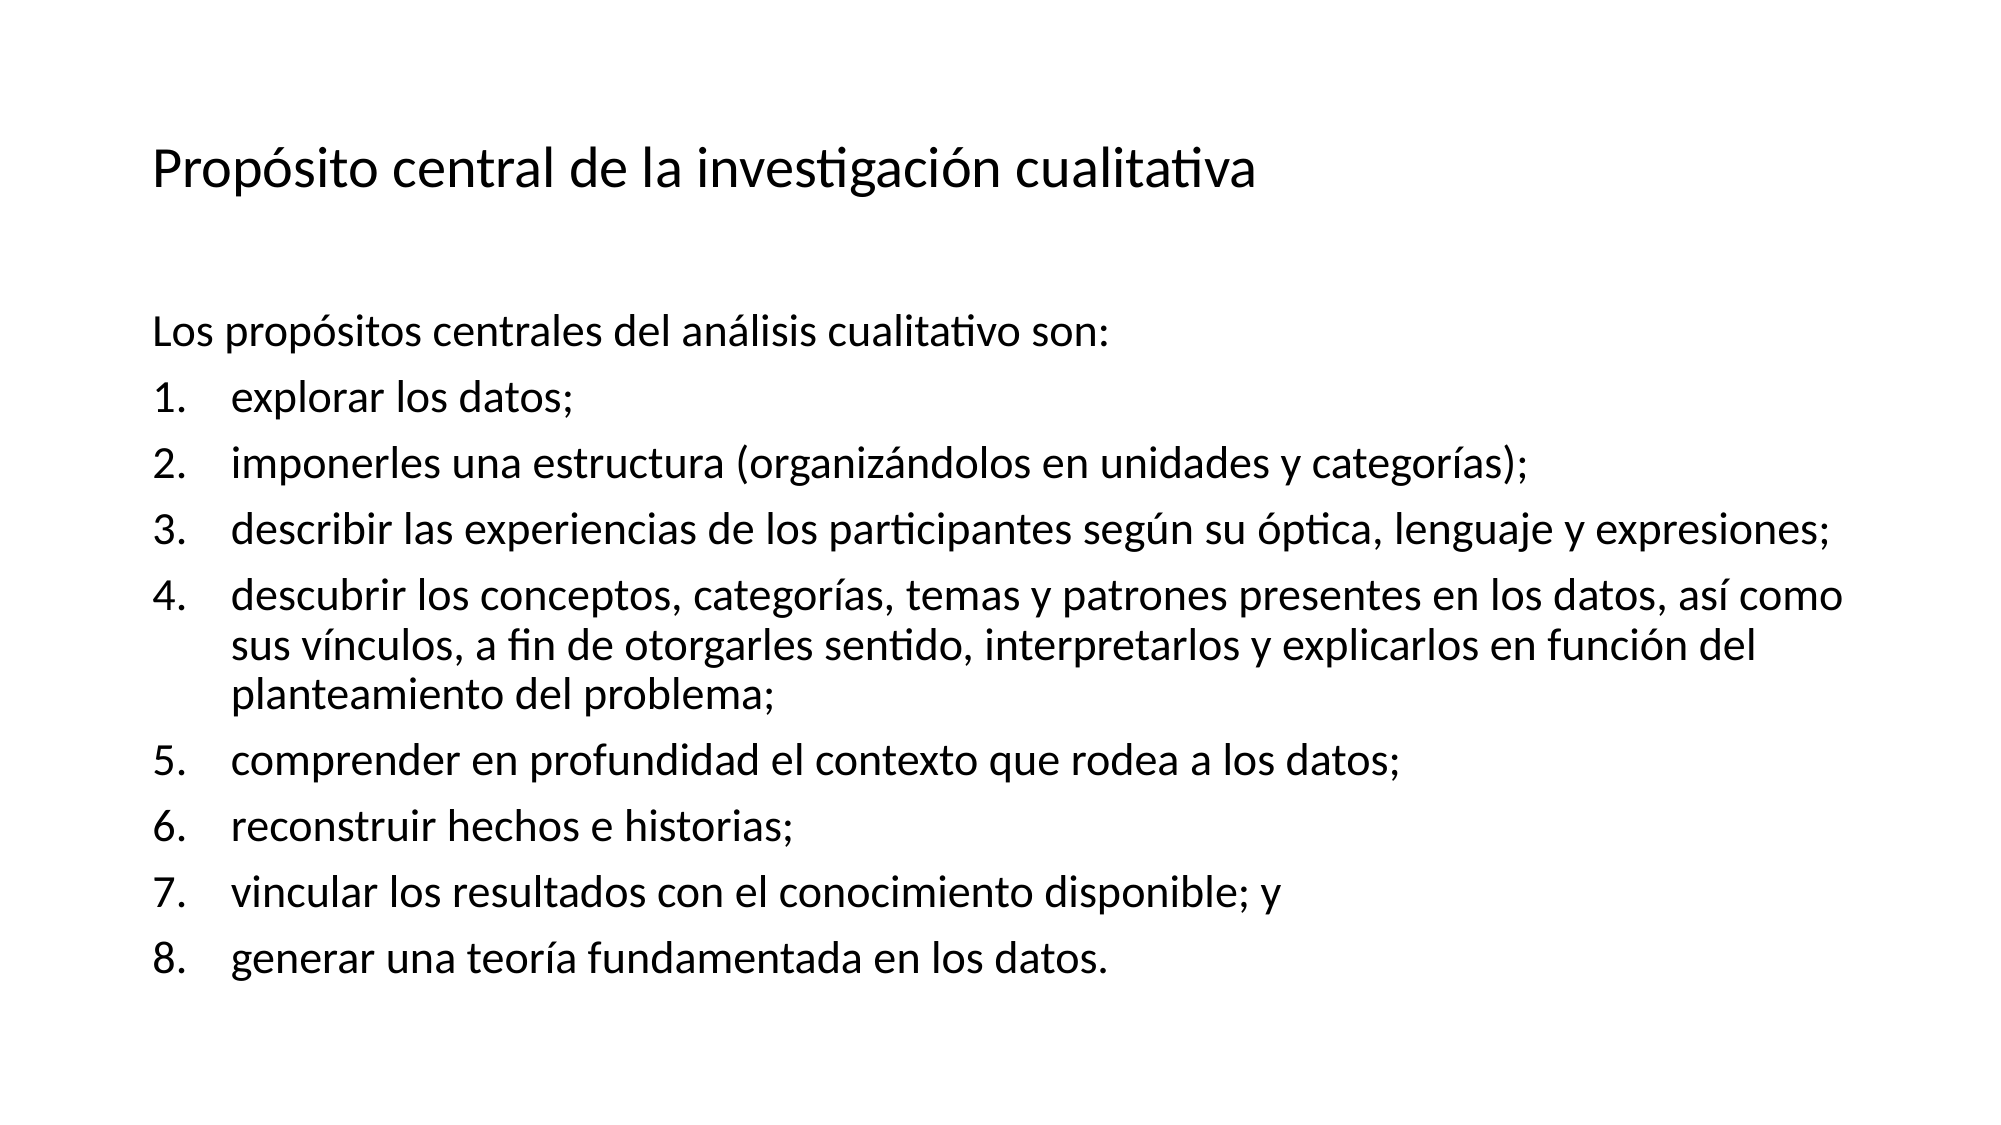

# Propósito central de la investigación cualitativa
Los propósitos centrales del análisis cualitativo son:
explorar los datos;
imponerles una estructura (organizándolos en unidades y categorías);
describir las experiencias de los participantes según su óptica, lenguaje y expresiones;
descubrir los conceptos, categorías, temas y patrones presentes en los datos, así como sus vínculos, a fin de otorgarles sentido, interpretarlos y explicarlos en función del planteamiento del problema;
comprender en profundidad el contexto que rodea a los datos;
reconstruir hechos e historias;
vincular los resultados con el conocimiento disponible; y
generar una teoría fundamentada en los datos.